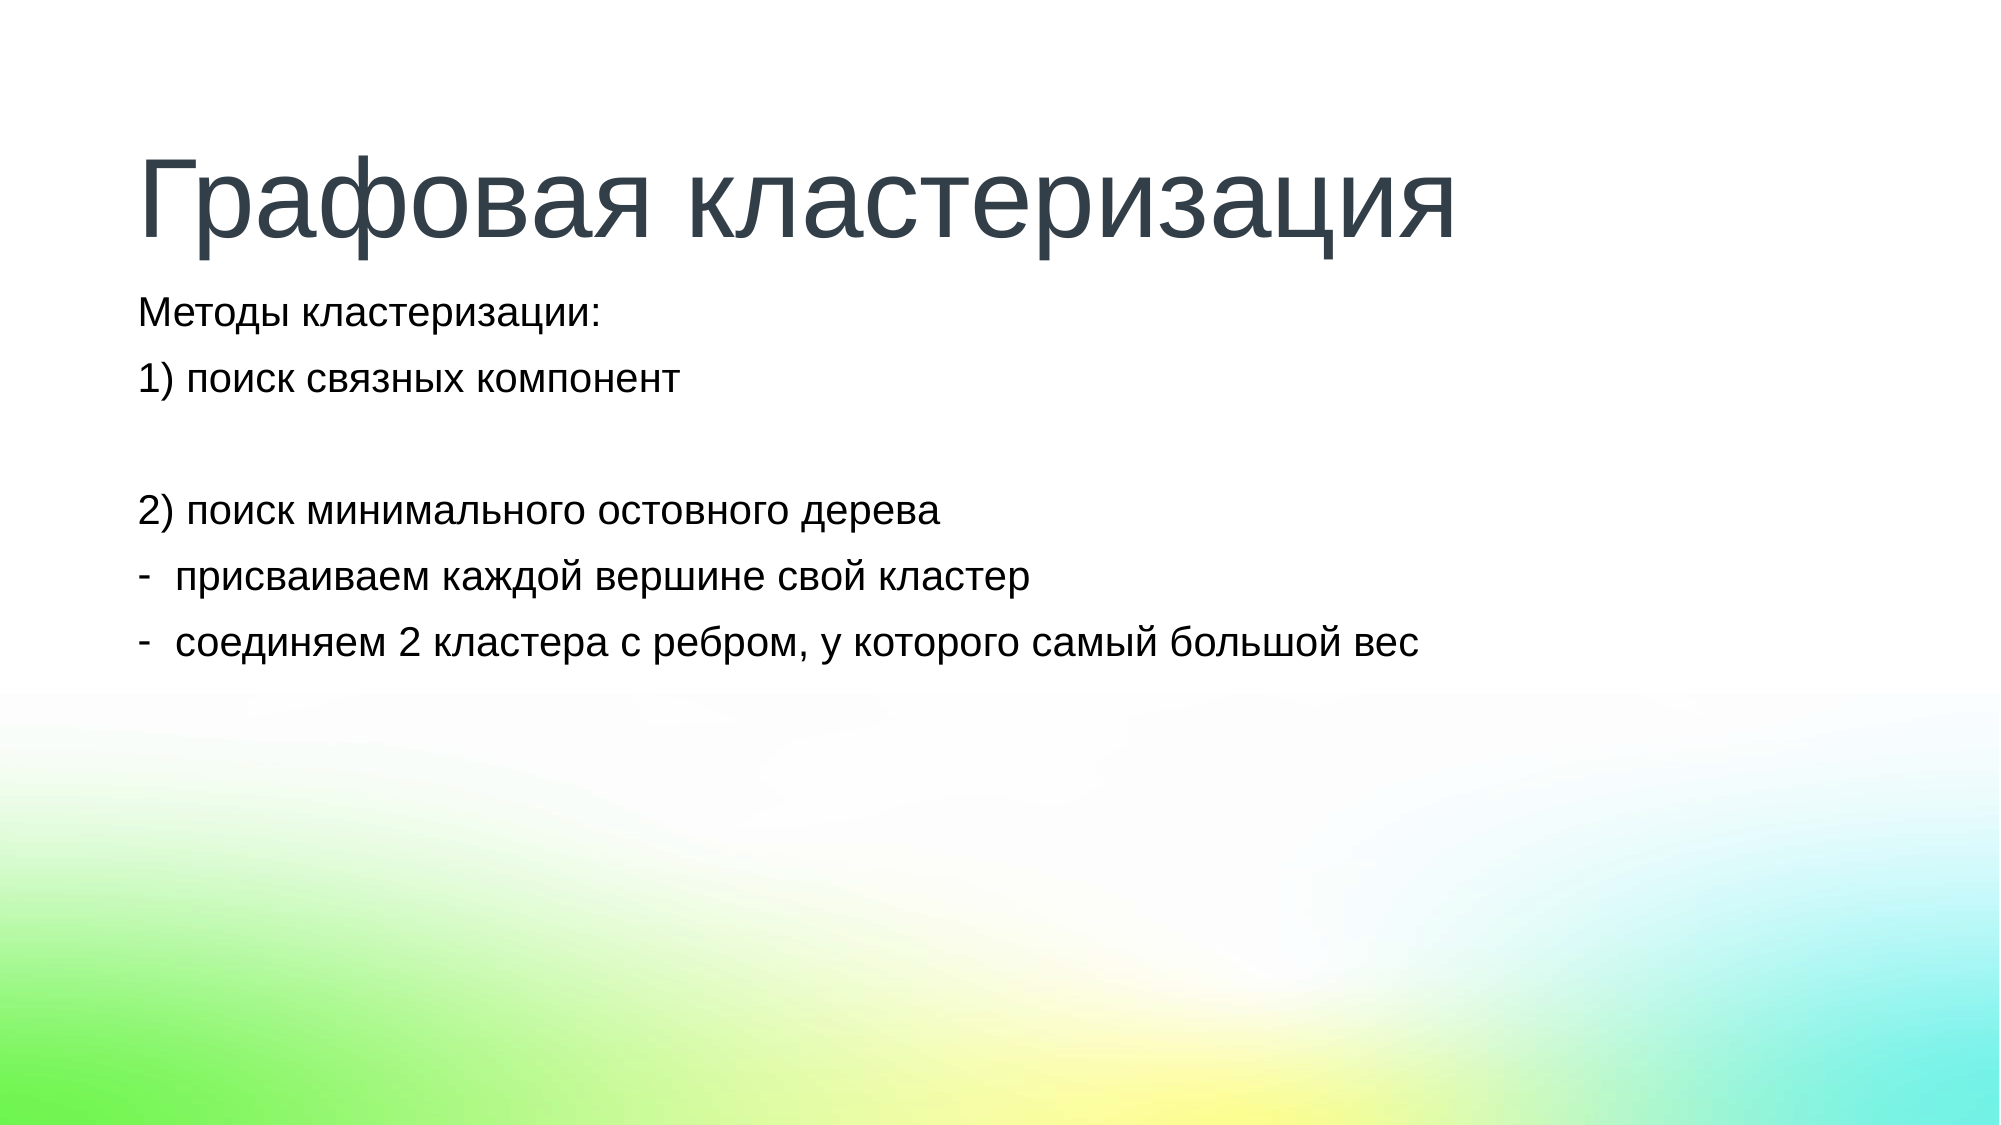

Графовая кластеризация
Методы кластеризации:
1) поиск связных компонент

2) поиск минимального остовного дерева
присваиваем каждой вершине свой кластер
соединяем 2 кластера с ребром, у которого самый большой вес